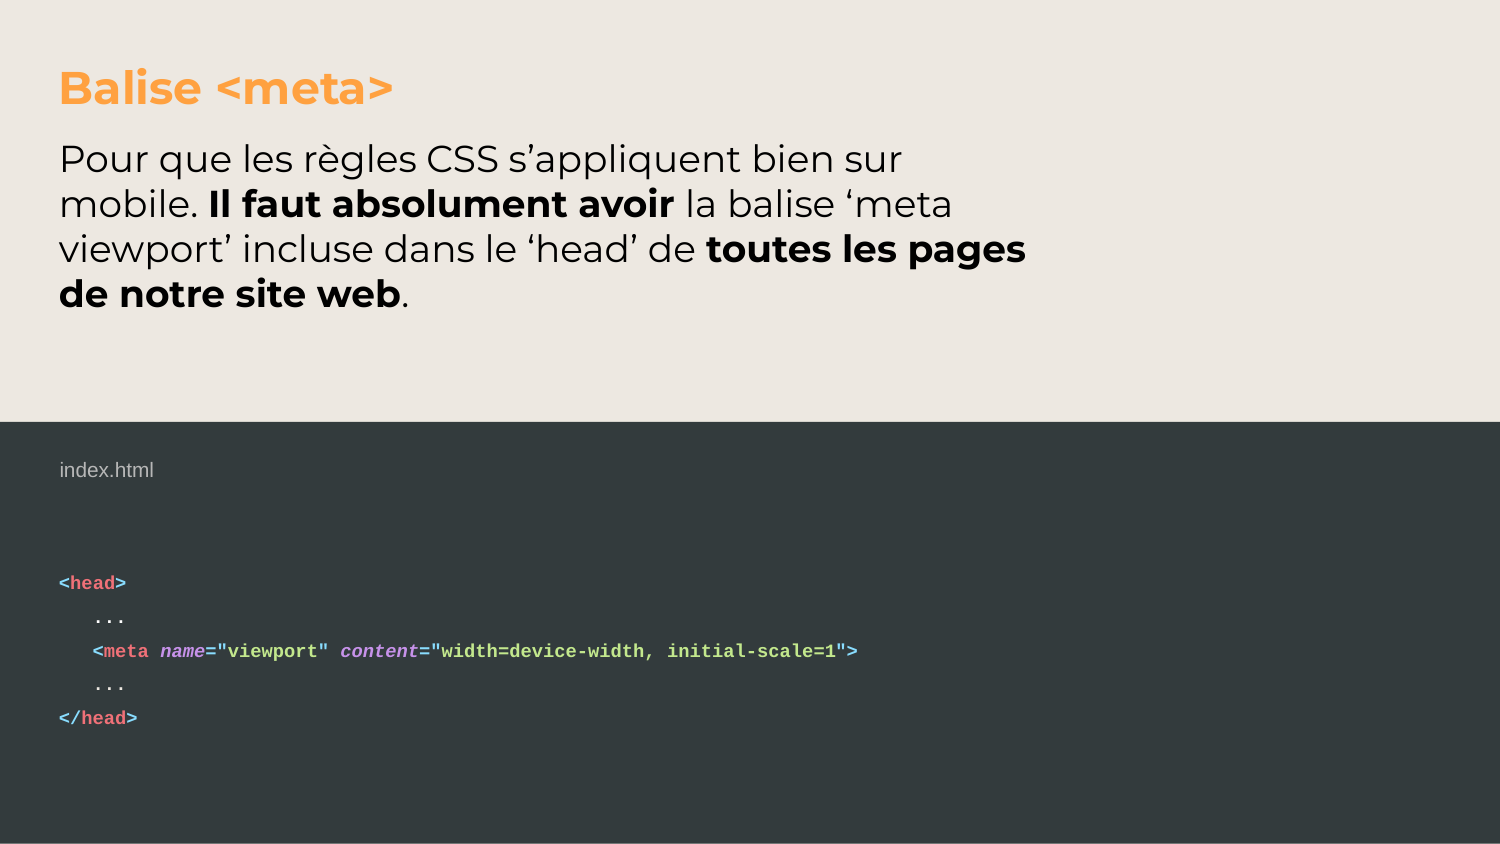

Balise <meta>
Pour que les règles CSS s’appliquent bien sur mobile. Il faut absolument avoir la balise ‘meta viewport’ incluse dans le ‘head’ de toutes les pages de notre site web.

<head>
   ...
   <meta name="viewport" content="width=device-width, initial-scale=1">
   ...
</head>
index.html